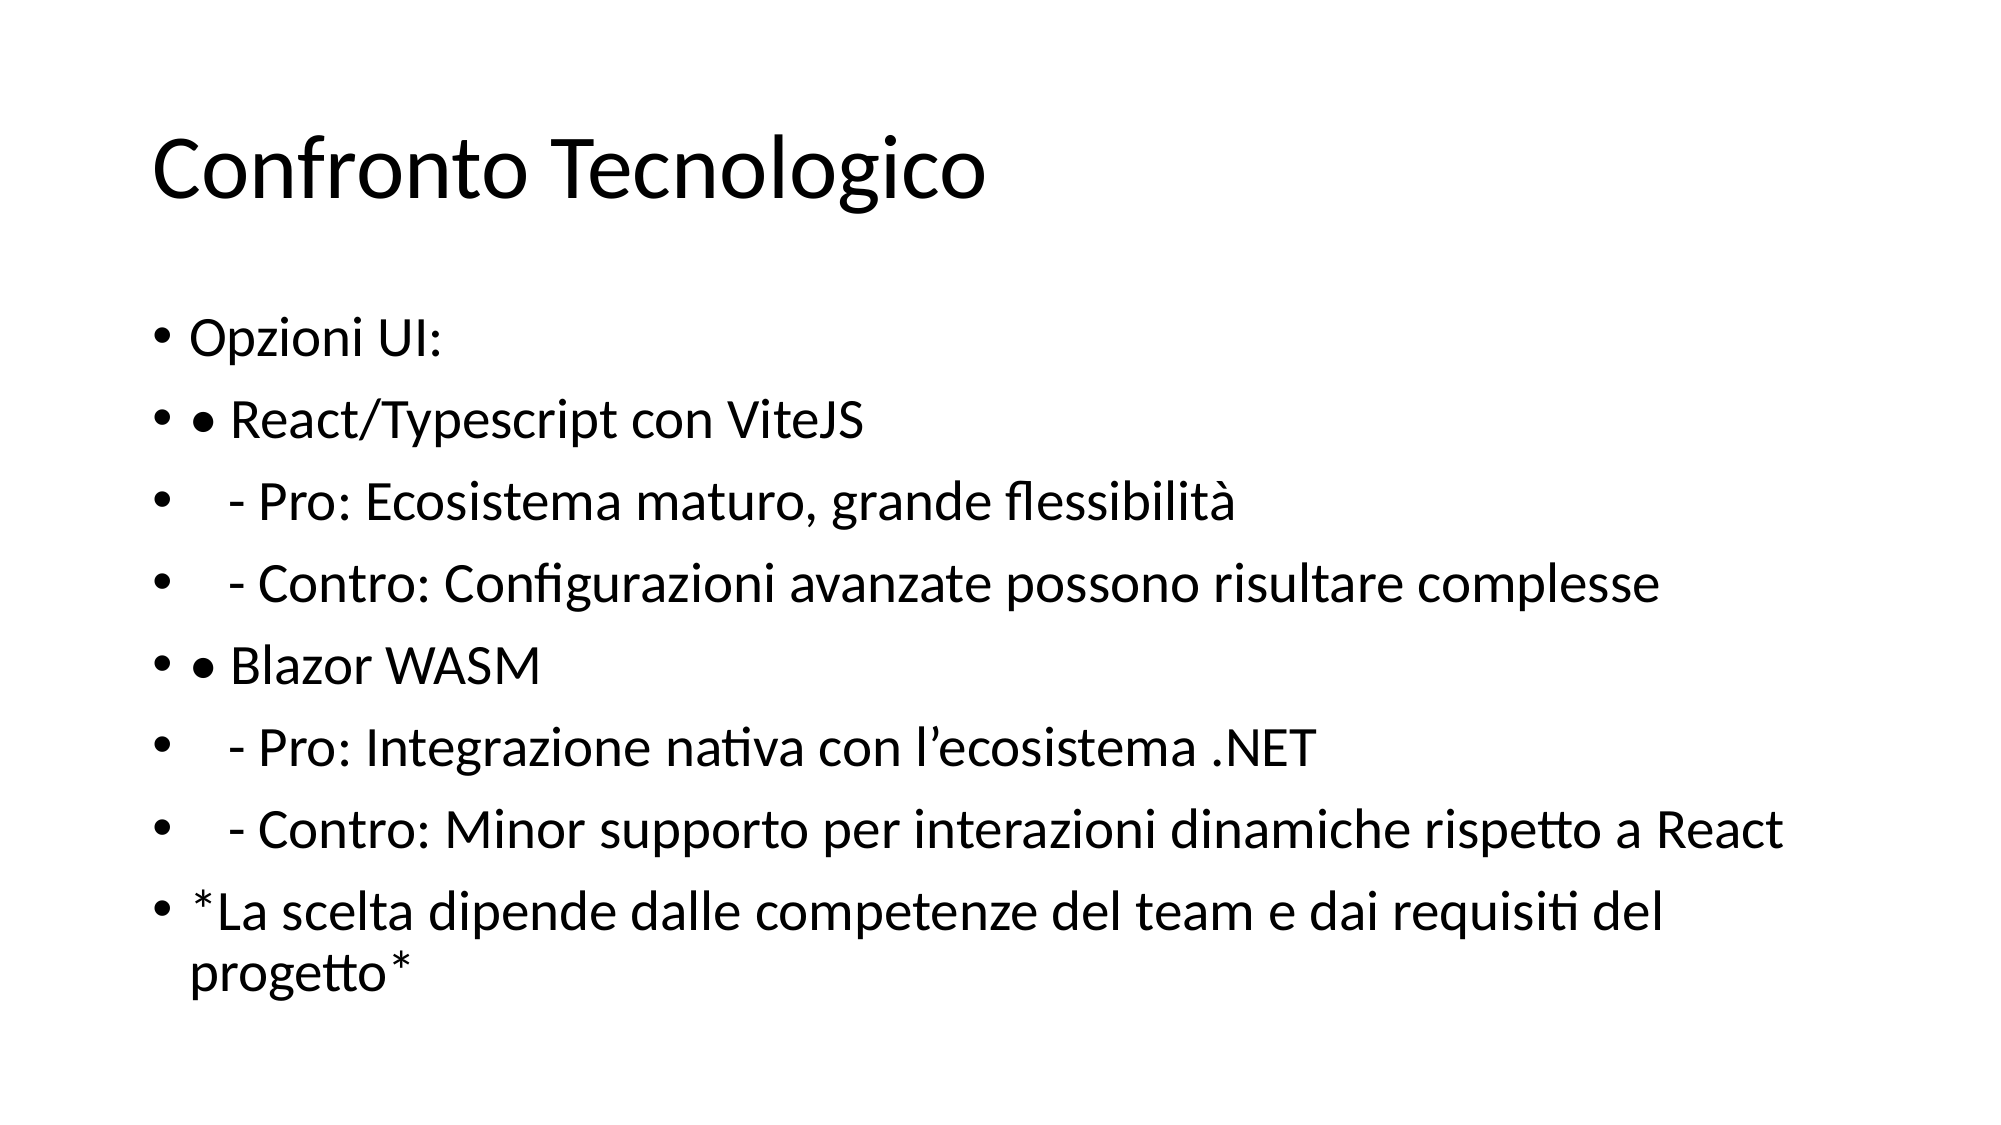

# Confronto Tecnologico
Opzioni UI:
• React/Typescript con ViteJS
   - Pro: Ecosistema maturo, grande flessibilità
   - Contro: Configurazioni avanzate possono risultare complesse
• Blazor WASM
   - Pro: Integrazione nativa con l’ecosistema .NET
   - Contro: Minor supporto per interazioni dinamiche rispetto a React
*La scelta dipende dalle competenze del team e dai requisiti del progetto*